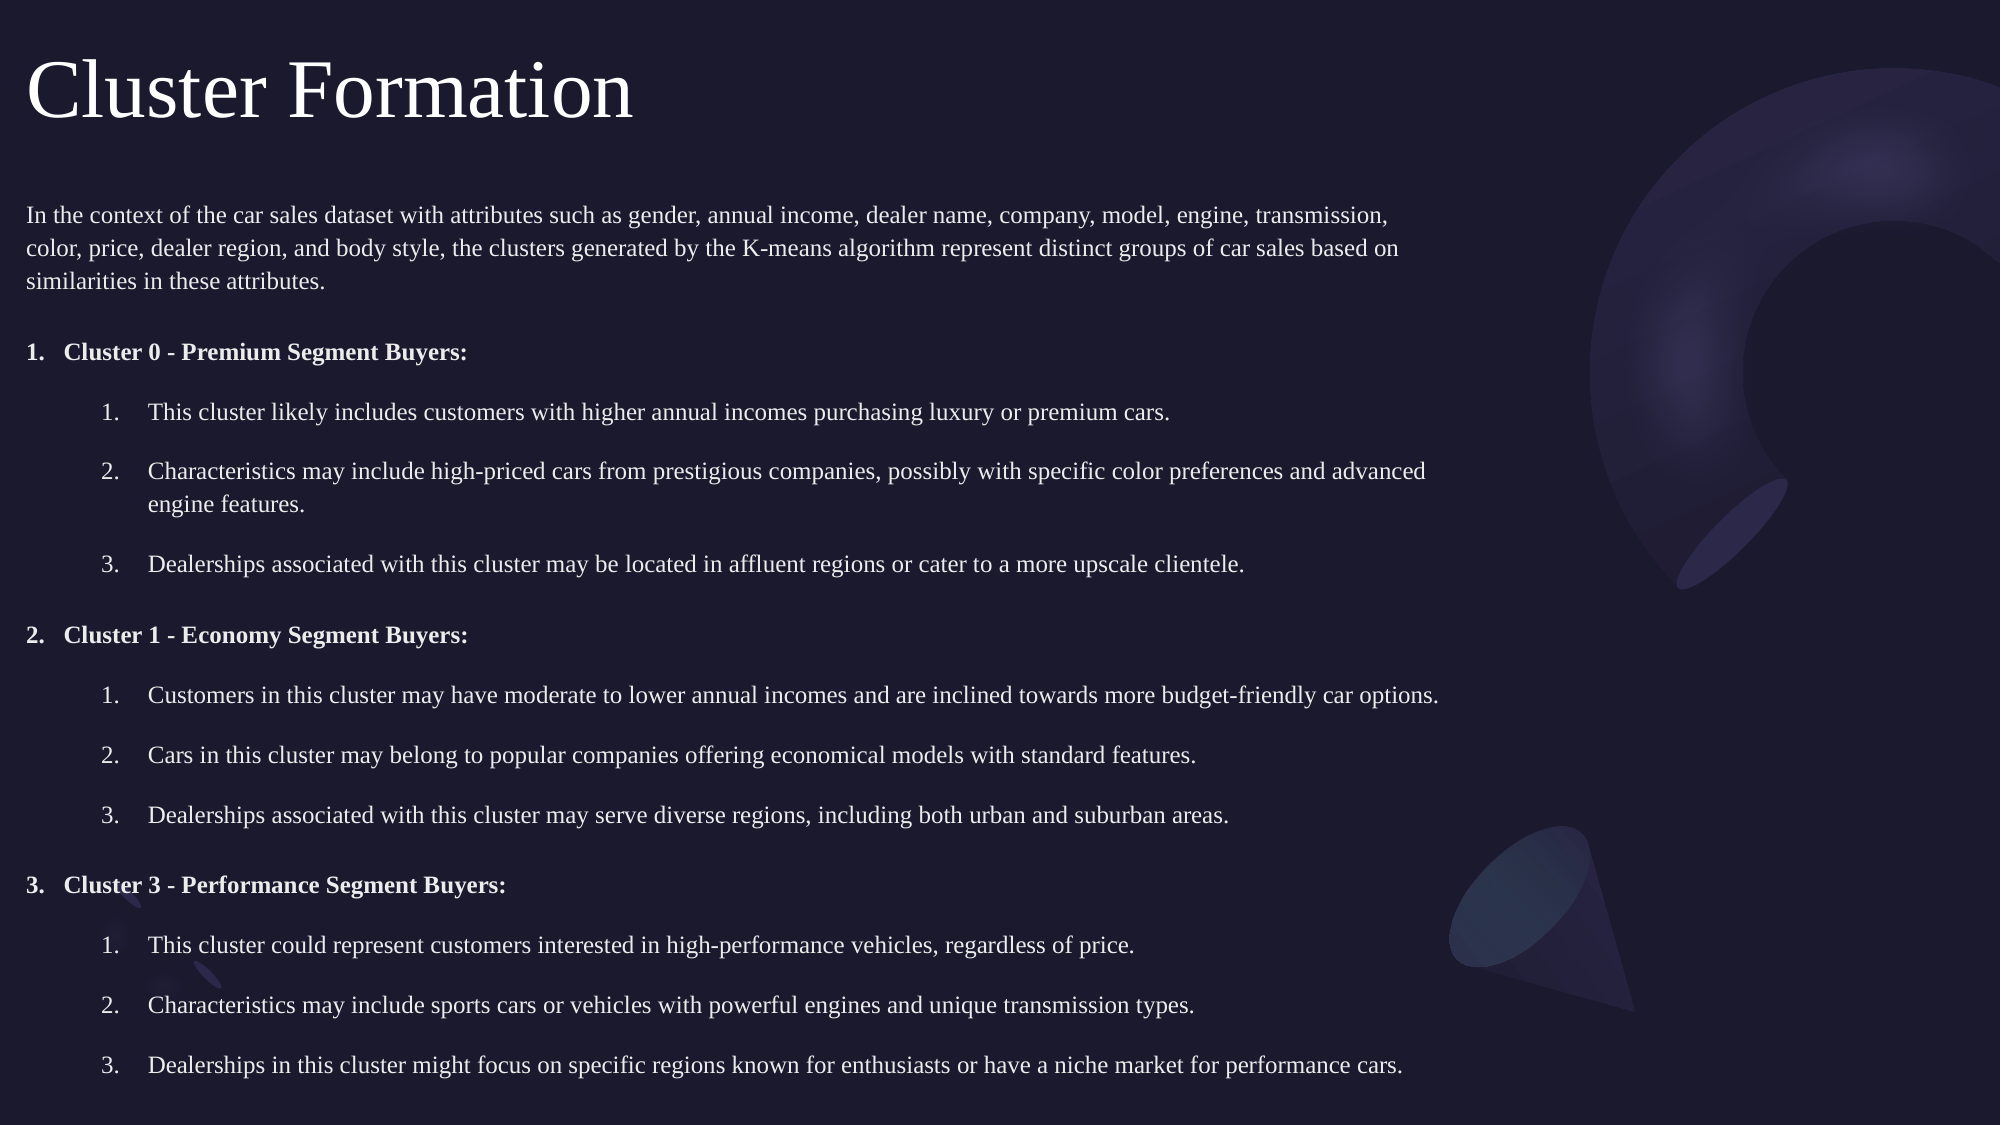

# Cluster Formation
In the context of the car sales dataset with attributes such as gender, annual income, dealer name, company, model, engine, transmission, color, price, dealer region, and body style, the clusters generated by the K-means algorithm represent distinct groups of car sales based on similarities in these attributes.
Cluster 0 - Premium Segment Buyers:
This cluster likely includes customers with higher annual incomes purchasing luxury or premium cars.
Characteristics may include high-priced cars from prestigious companies, possibly with specific color preferences and advanced engine features.
Dealerships associated with this cluster may be located in affluent regions or cater to a more upscale clientele.
Cluster 1 - Economy Segment Buyers:
Customers in this cluster may have moderate to lower annual incomes and are inclined towards more budget-friendly car options.
Cars in this cluster may belong to popular companies offering economical models with standard features.
Dealerships associated with this cluster may serve diverse regions, including both urban and suburban areas.
Cluster 3 - Performance Segment Buyers:
This cluster could represent customers interested in high-performance vehicles, regardless of price.
Characteristics may include sports cars or vehicles with powerful engines and unique transmission types.
Dealerships in this cluster might focus on specific regions known for enthusiasts or have a niche market for performance cars.